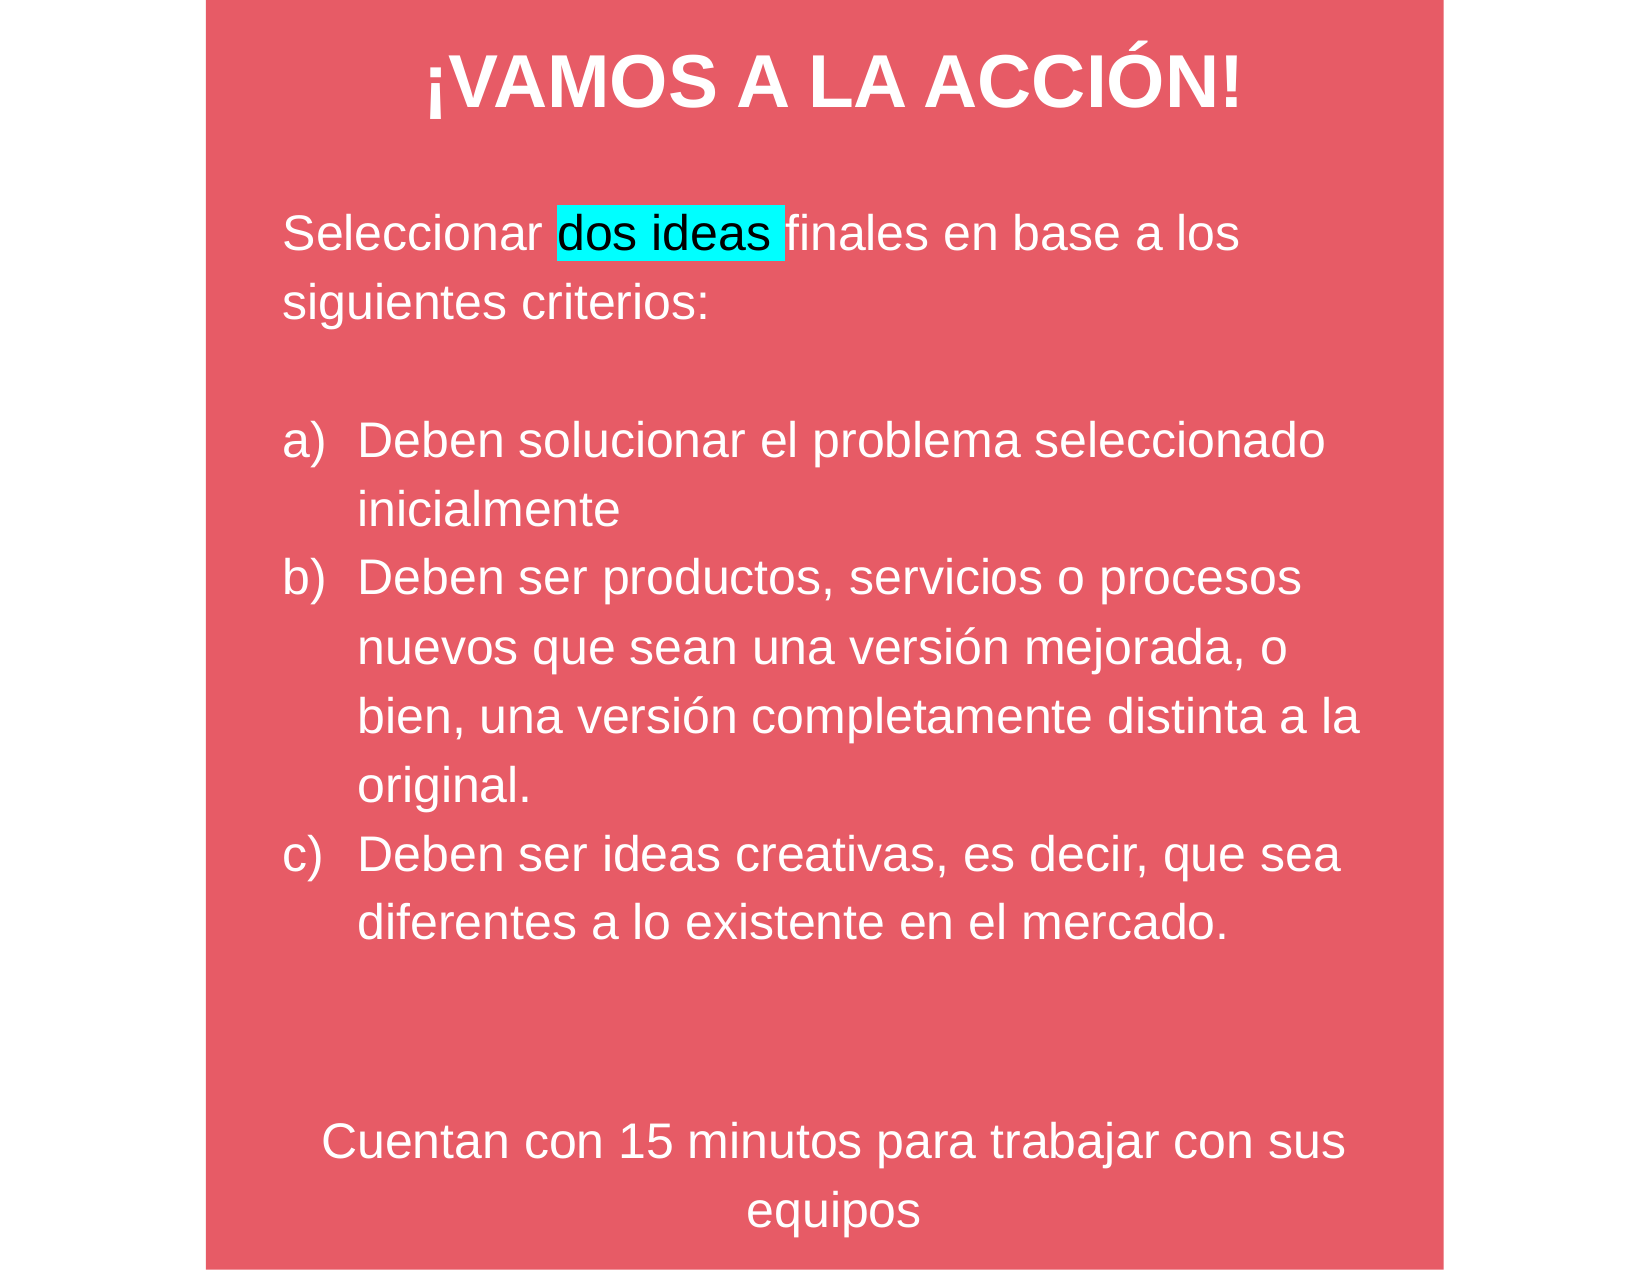

¡VAMOS A LA ACCIÓN!

Seleccionar dos ideas finales en base a los siguientes criterios:

Deben solucionar el problema seleccionado inicialmente
Deben ser productos, servicios o procesos nuevos que sean una versión mejorada, o bien, una versión completamente distinta a la original.
Deben ser ideas creativas, es decir, que sea diferentes a lo existente en el mercado.

Cuentan con 15 minutos para trabajar con sus equipos